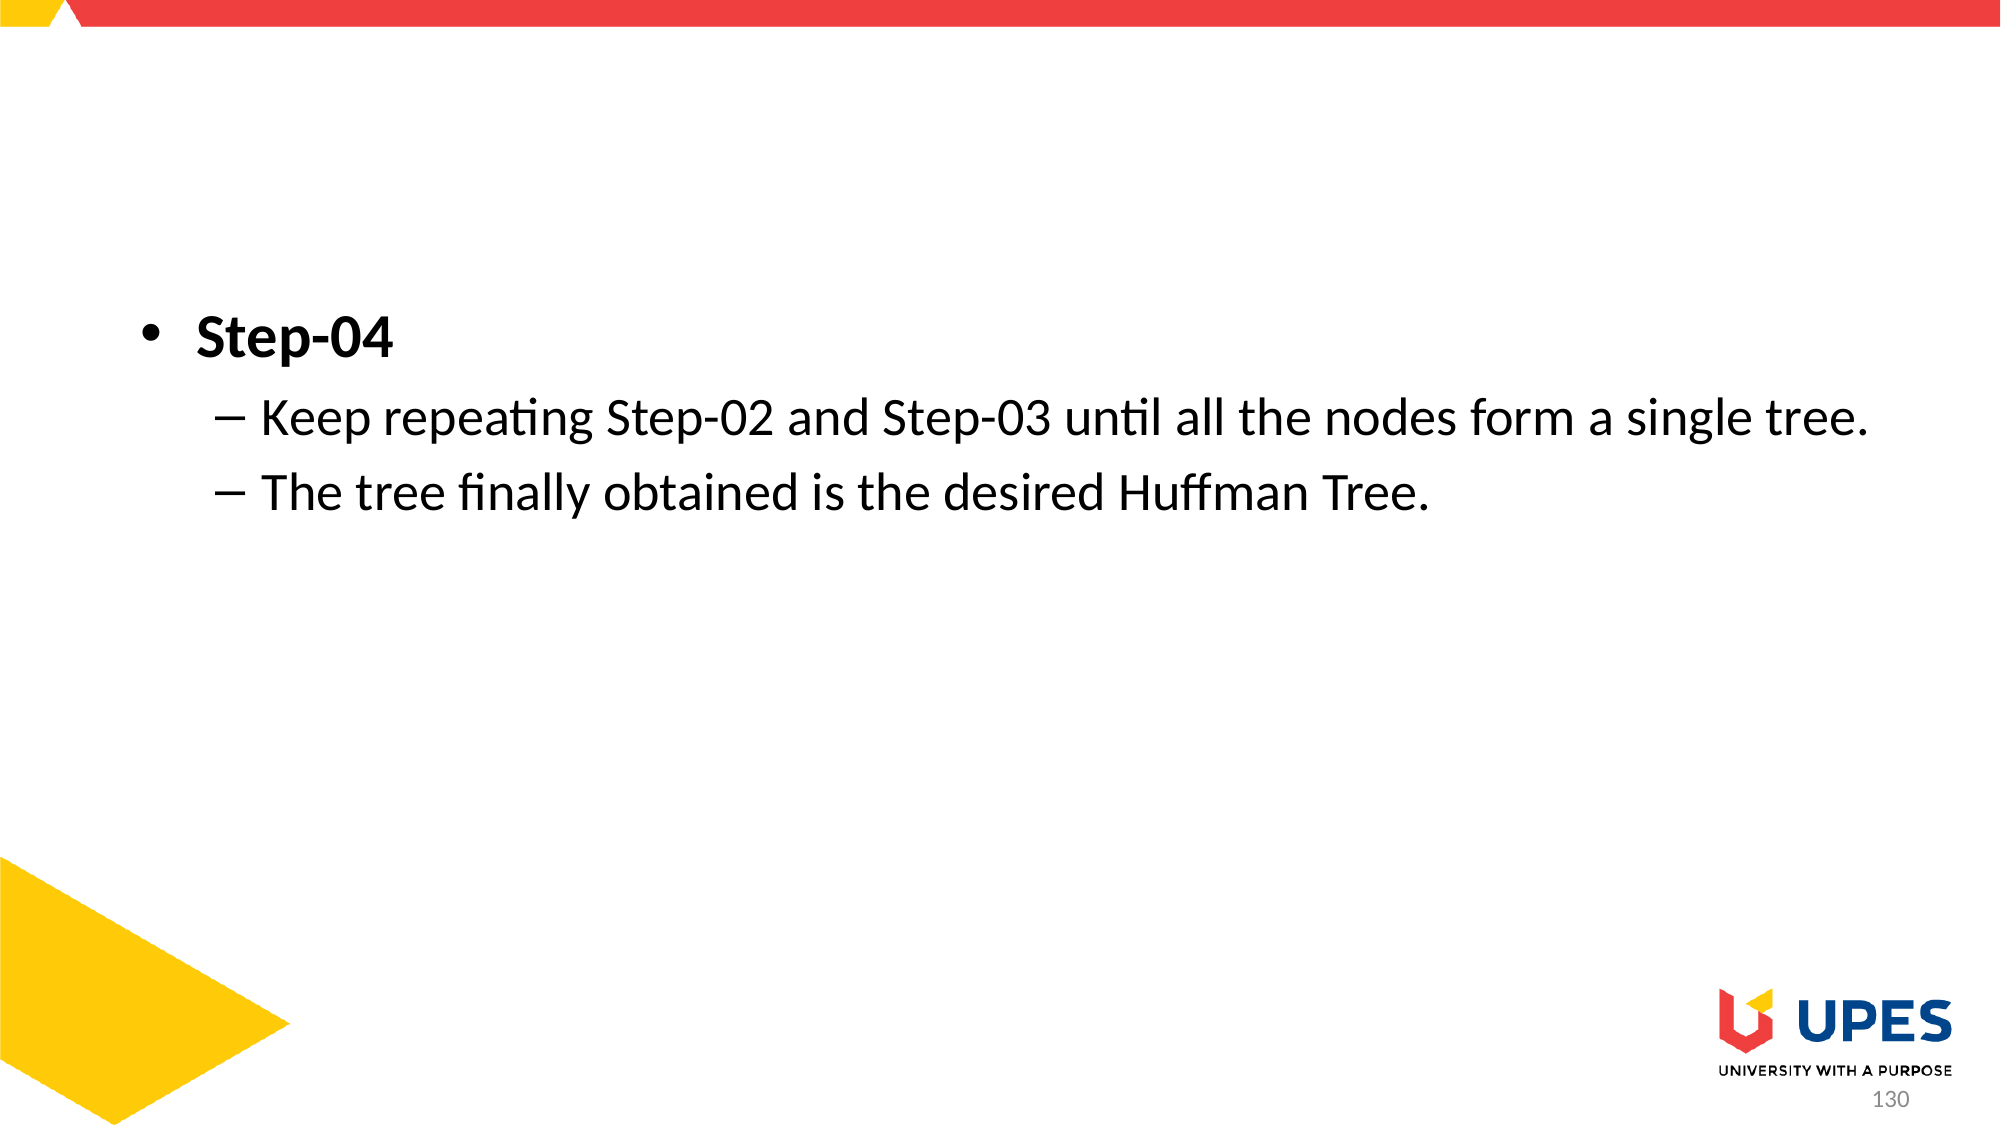

#
Step-04
Keep repeating Step-02 and Step-03 until all the nodes form a single tree.
The tree finally obtained is the desired Huffman Tree.